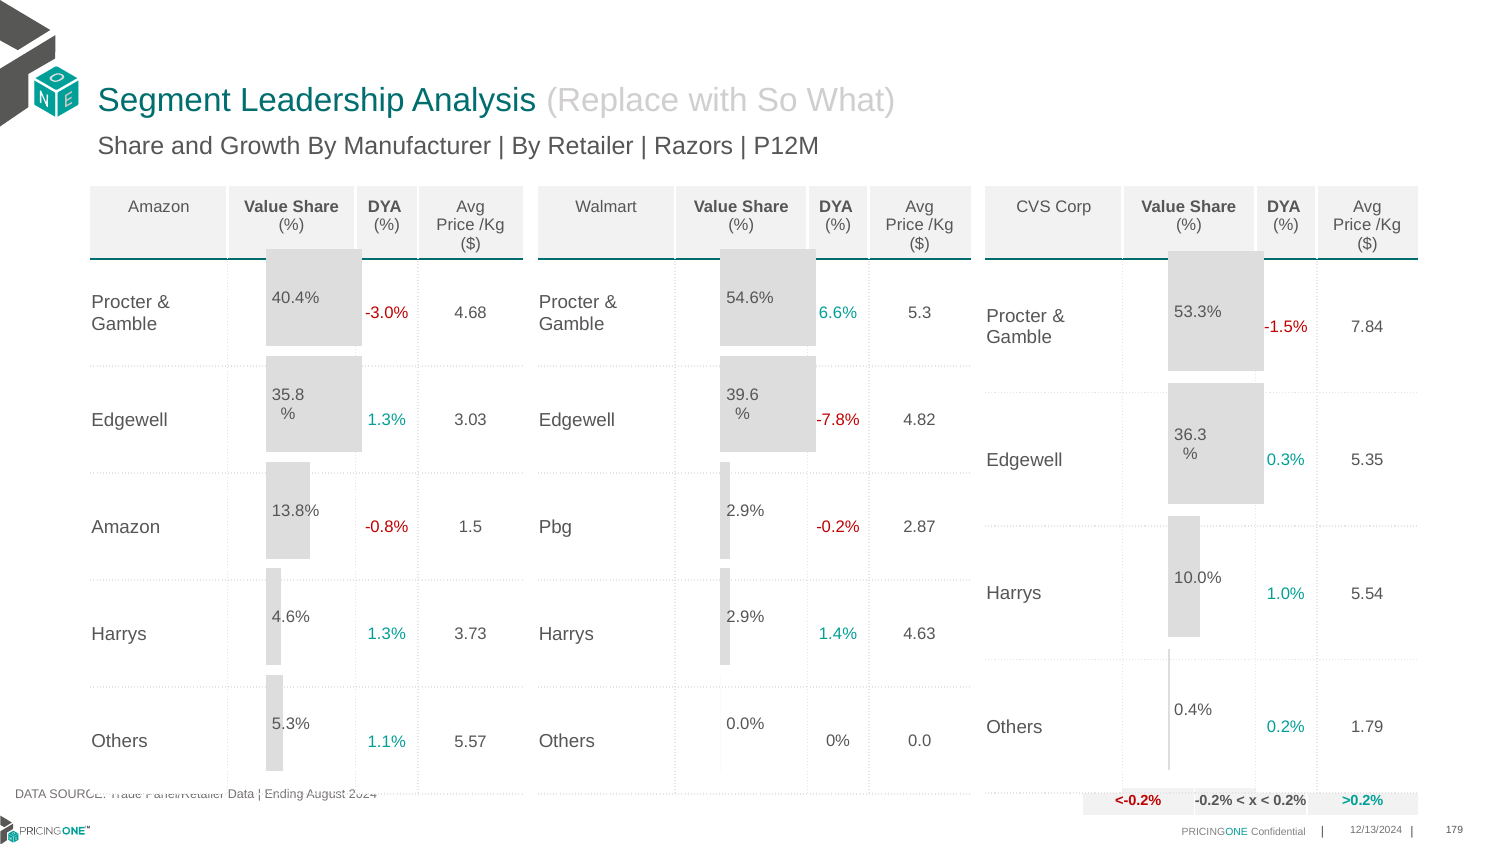

# Segment Leadership Analysis (Replace with So What)
Share and Growth By Manufacturer | By Retailer | Razors | P12M
| Walmart | Value Share (%) | DYA (%) | Avg Price /Kg ($) |
| --- | --- | --- | --- |
| Procter & Gamble |  | 6.6% | 5.3 |
| Edgewell |  | -7.8% | 4.82 |
| Pbg |  | -0.2% | 2.87 |
| Harrys |  | 1.4% | 4.63 |
| Others |  | 0% | 0.0 |
| Amazon | Value Share (%) | DYA (%) | Avg Price /Kg ($) |
| --- | --- | --- | --- |
| Procter & Gamble |  | -3.0% | 4.68 |
| Edgewell |  | 1.3% | 3.03 |
| Amazon |  | -0.8% | 1.5 |
| Harrys |  | 1.3% | 3.73 |
| Others |  | 1.1% | 5.57 |
| CVS Corp | Value Share (%) | DYA (%) | Avg Price /Kg ($) |
| --- | --- | --- | --- |
| Procter & Gamble |  | -1.5% | 7.84 |
| Edgewell |  | 0.3% | 5.35 |
| Harrys |  | 1.0% | 5.54 |
| Others |  | 0.2% | 1.79 |

### Chart

| Category | Amazon | Razors |
|---|---|
|  | 0.40411011367105065 |

### Chart

| Category | Walmart | Razors |
|---|---|
|  | 0.5457924145944161 |

### Chart

| Category | CVS Corp | Razors |
|---|---|
|  | 0.5325834148242936 |
DATA SOURCE: Trade Panel/Retailer Data | Ending August 2024
| <-0.2% | -0.2% < x < 0.2% | >0.2% |
| --- | --- | --- |

12/13/2024
179